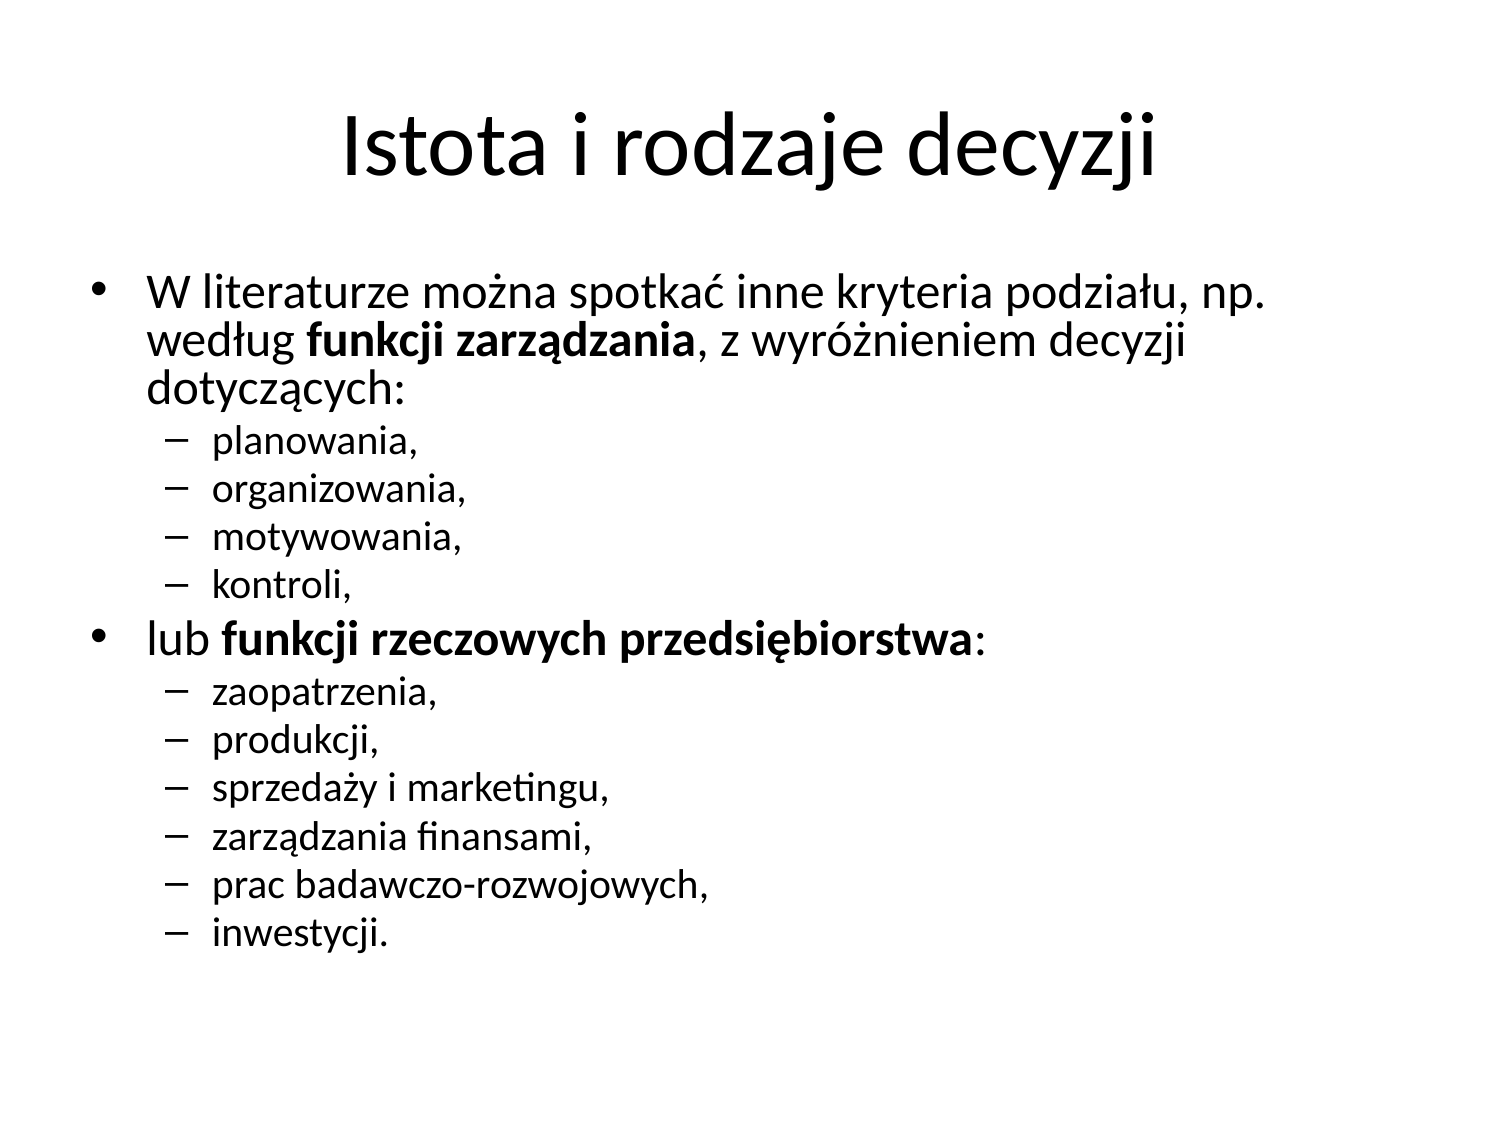

# Istota i rodzaje decyzji
W literaturze można spotkać inne kryteria podziału, np. według funkcji zarządzania, z wyróżnieniem decyzji dotyczących:
planowania,
organizowania,
motywowania,
kontroli,
lub funkcji rzeczowych przedsiębiorstwa:
zaopatrzenia,
produkcji,
sprzedaży i marketingu,
zarządzania finansami,
prac badawczo-rozwojowych,
inwestycji.